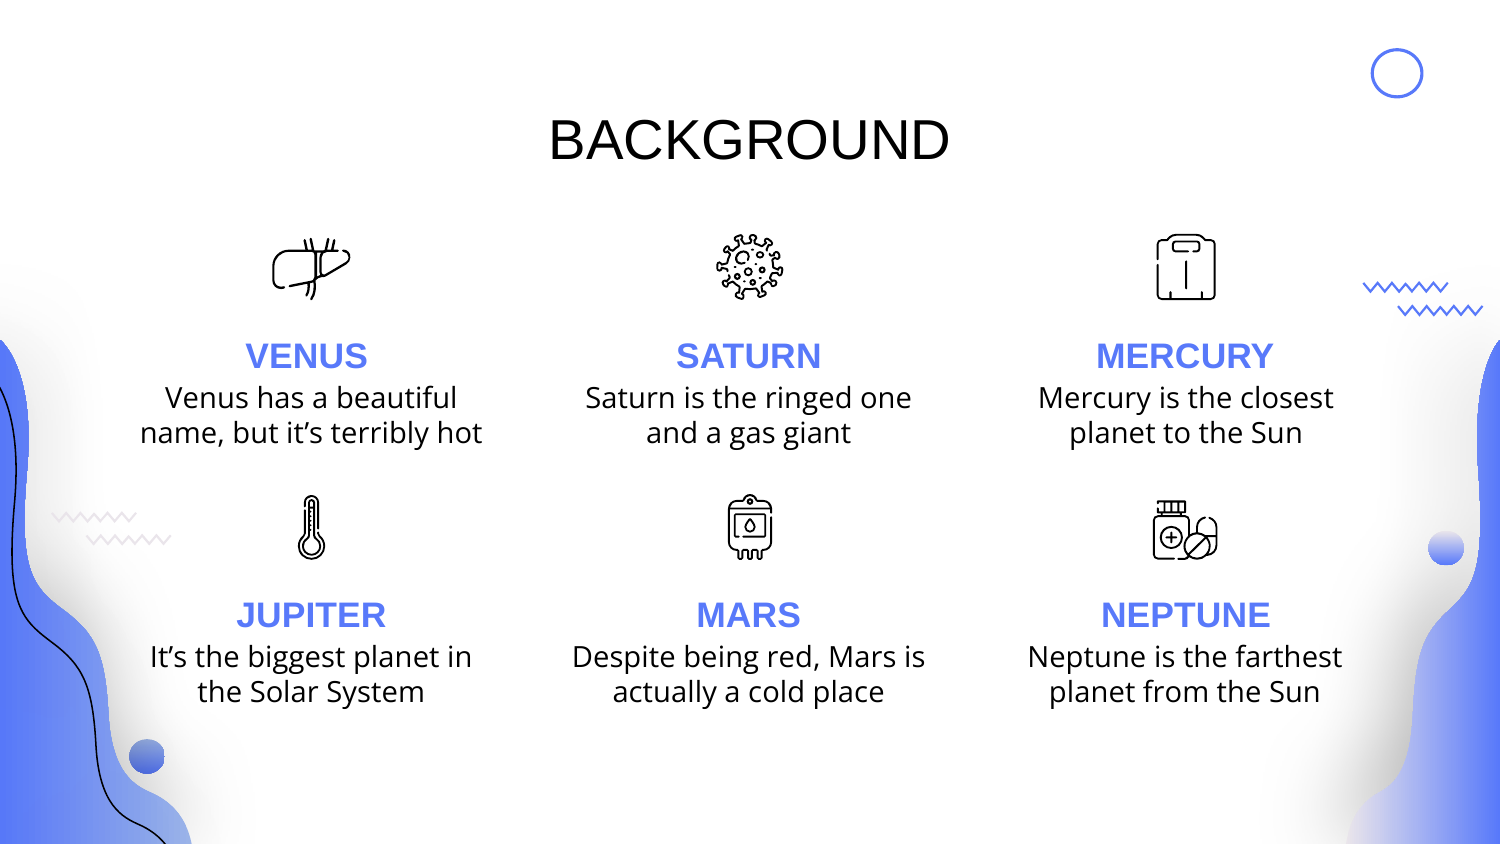

# BACKGROUND

SATURN
VENUS
MERCURY
Saturn is the ringed one and a gas giant

Venus has a beautiful name, but it’s terribly hot

Mercury is the closest planet to the Sun

MARS
JUPITER
NEPTUNE
Despite being red, Mars is actually a cold place
It’s the biggest planet in the Solar System
Neptune is the farthest planet from the Sun